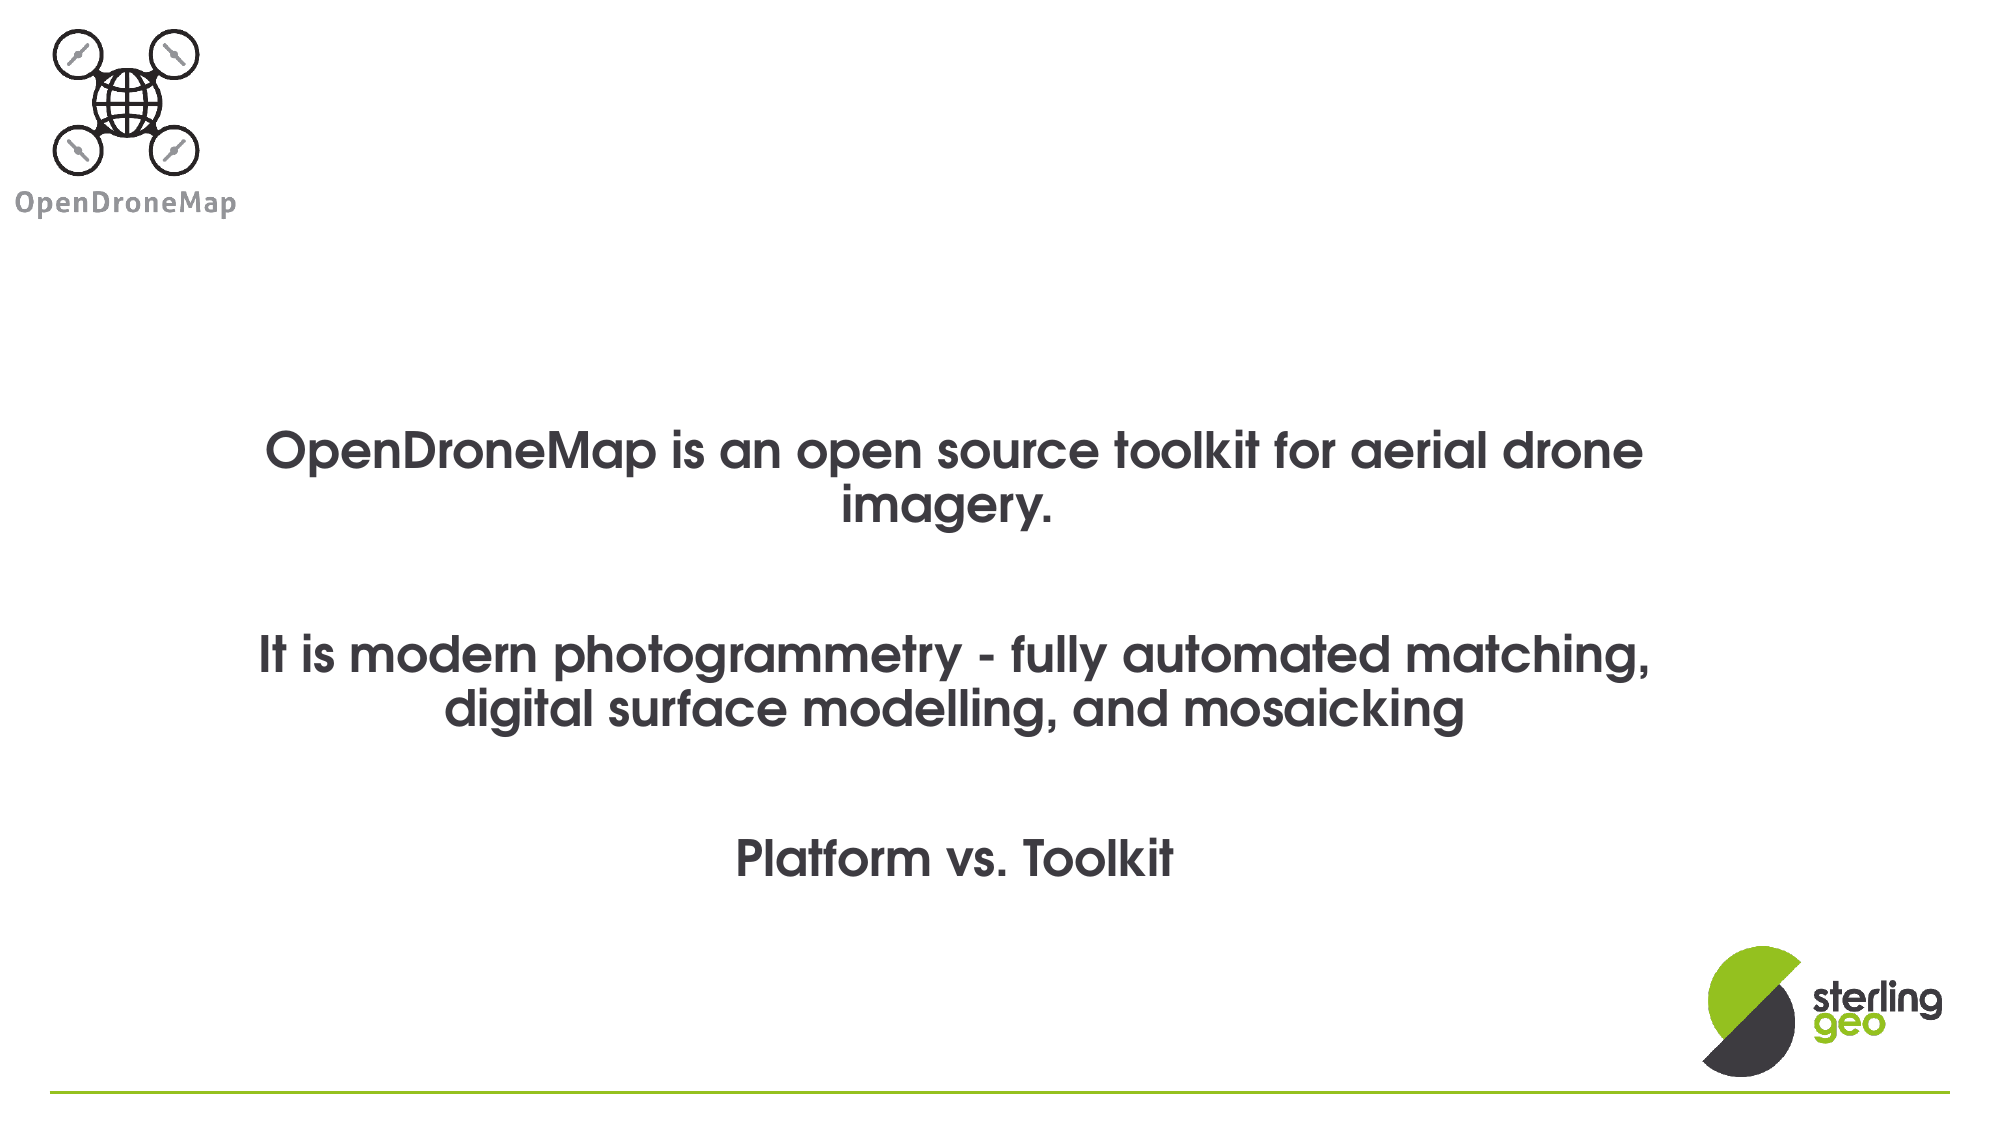

OpenDroneMap is an open source toolkit for aerial drone imagery.

It is modern photogrammetry - fully automated matching, digital surface modelling, and mosaicking

Platform vs. Toolkit